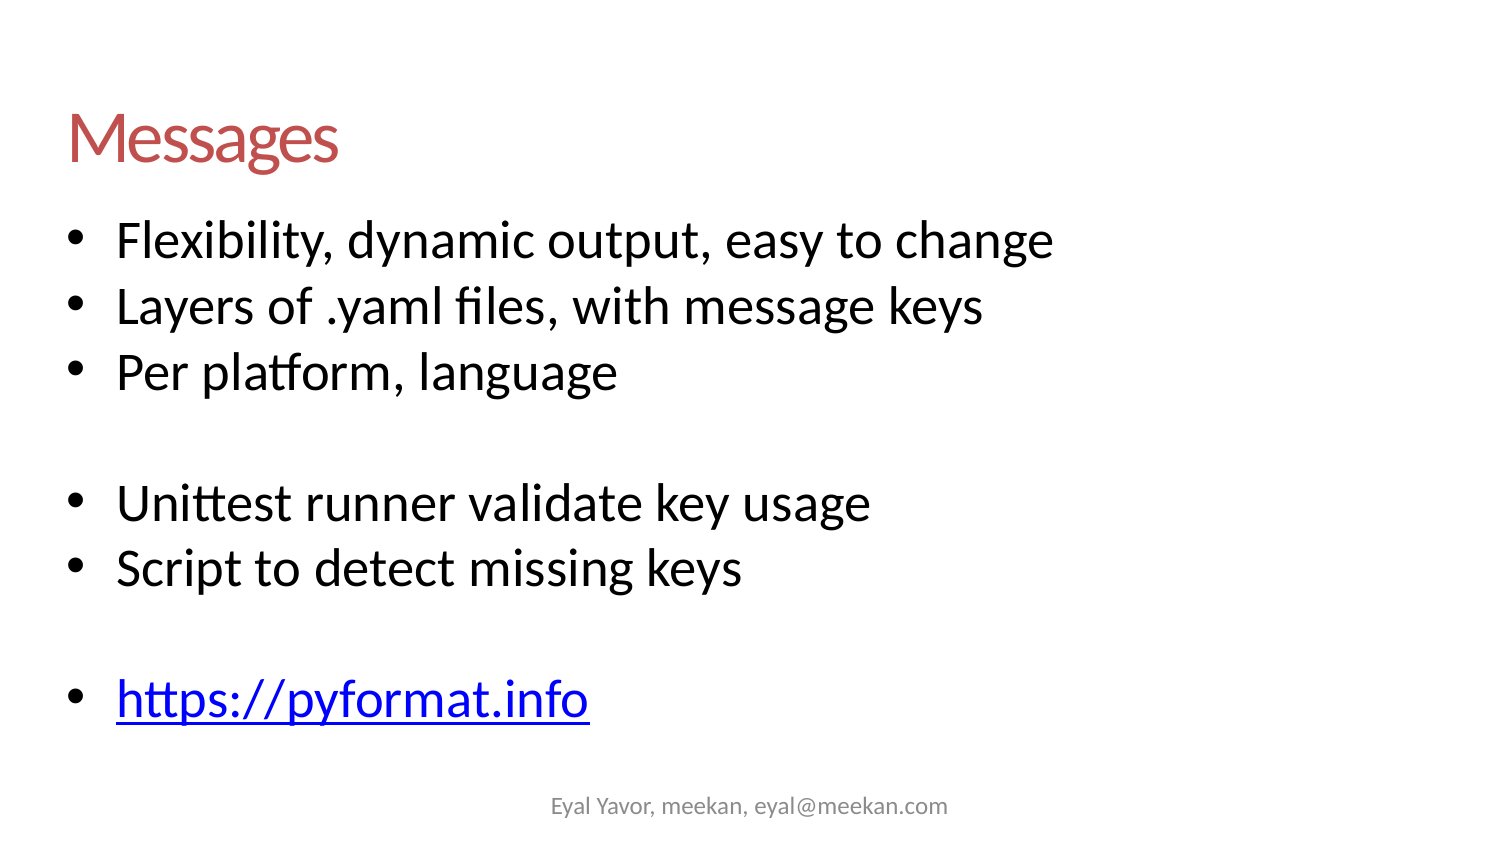

# Messages
Flexibility, dynamic output, easy to change
Layers of .yaml files, with message keys
Per platform, language

Unittest runner validate key usage
Script to detect missing keys
https://pyformat.info
Eyal Yavor, meekan, eyal@meekan.com